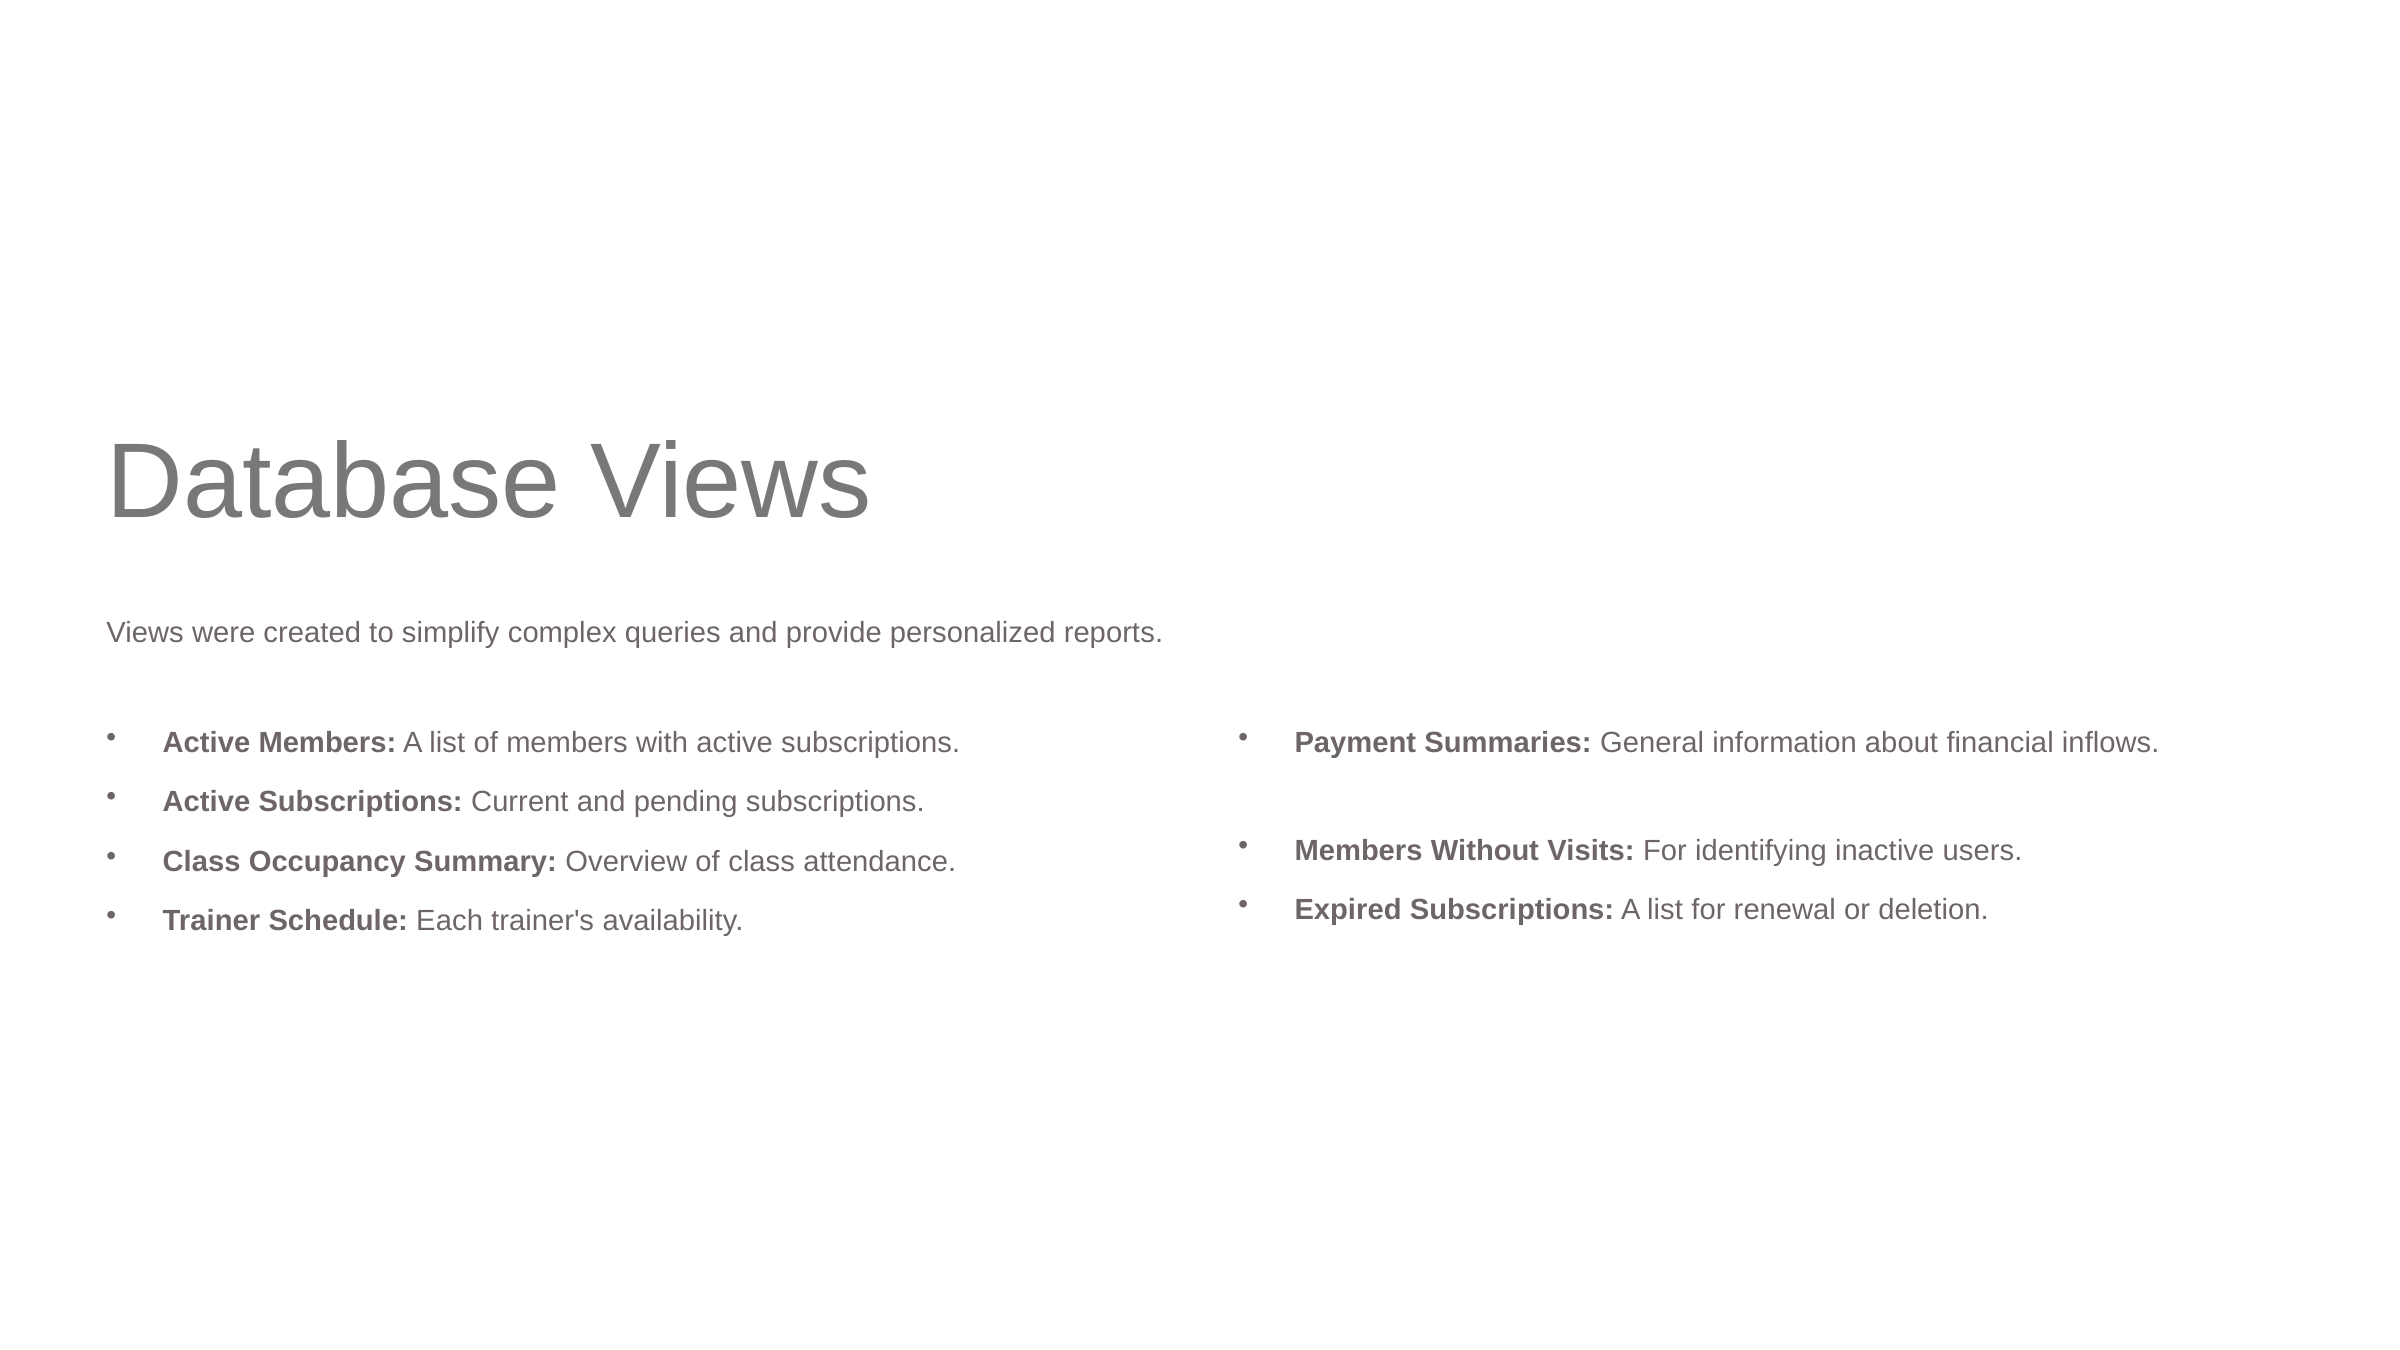

Database Views
Views were created to simplify complex queries and provide personalized reports.
Active Members: A list of members with active subscriptions.
Payment Summaries: General information about financial inflows.
Active Subscriptions: Current and pending subscriptions.
Members Without Visits: For identifying inactive users.
Class Occupancy Summary: Overview of class attendance.
Expired Subscriptions: A list for renewal or deletion.
Trainer Schedule: Each trainer's availability.